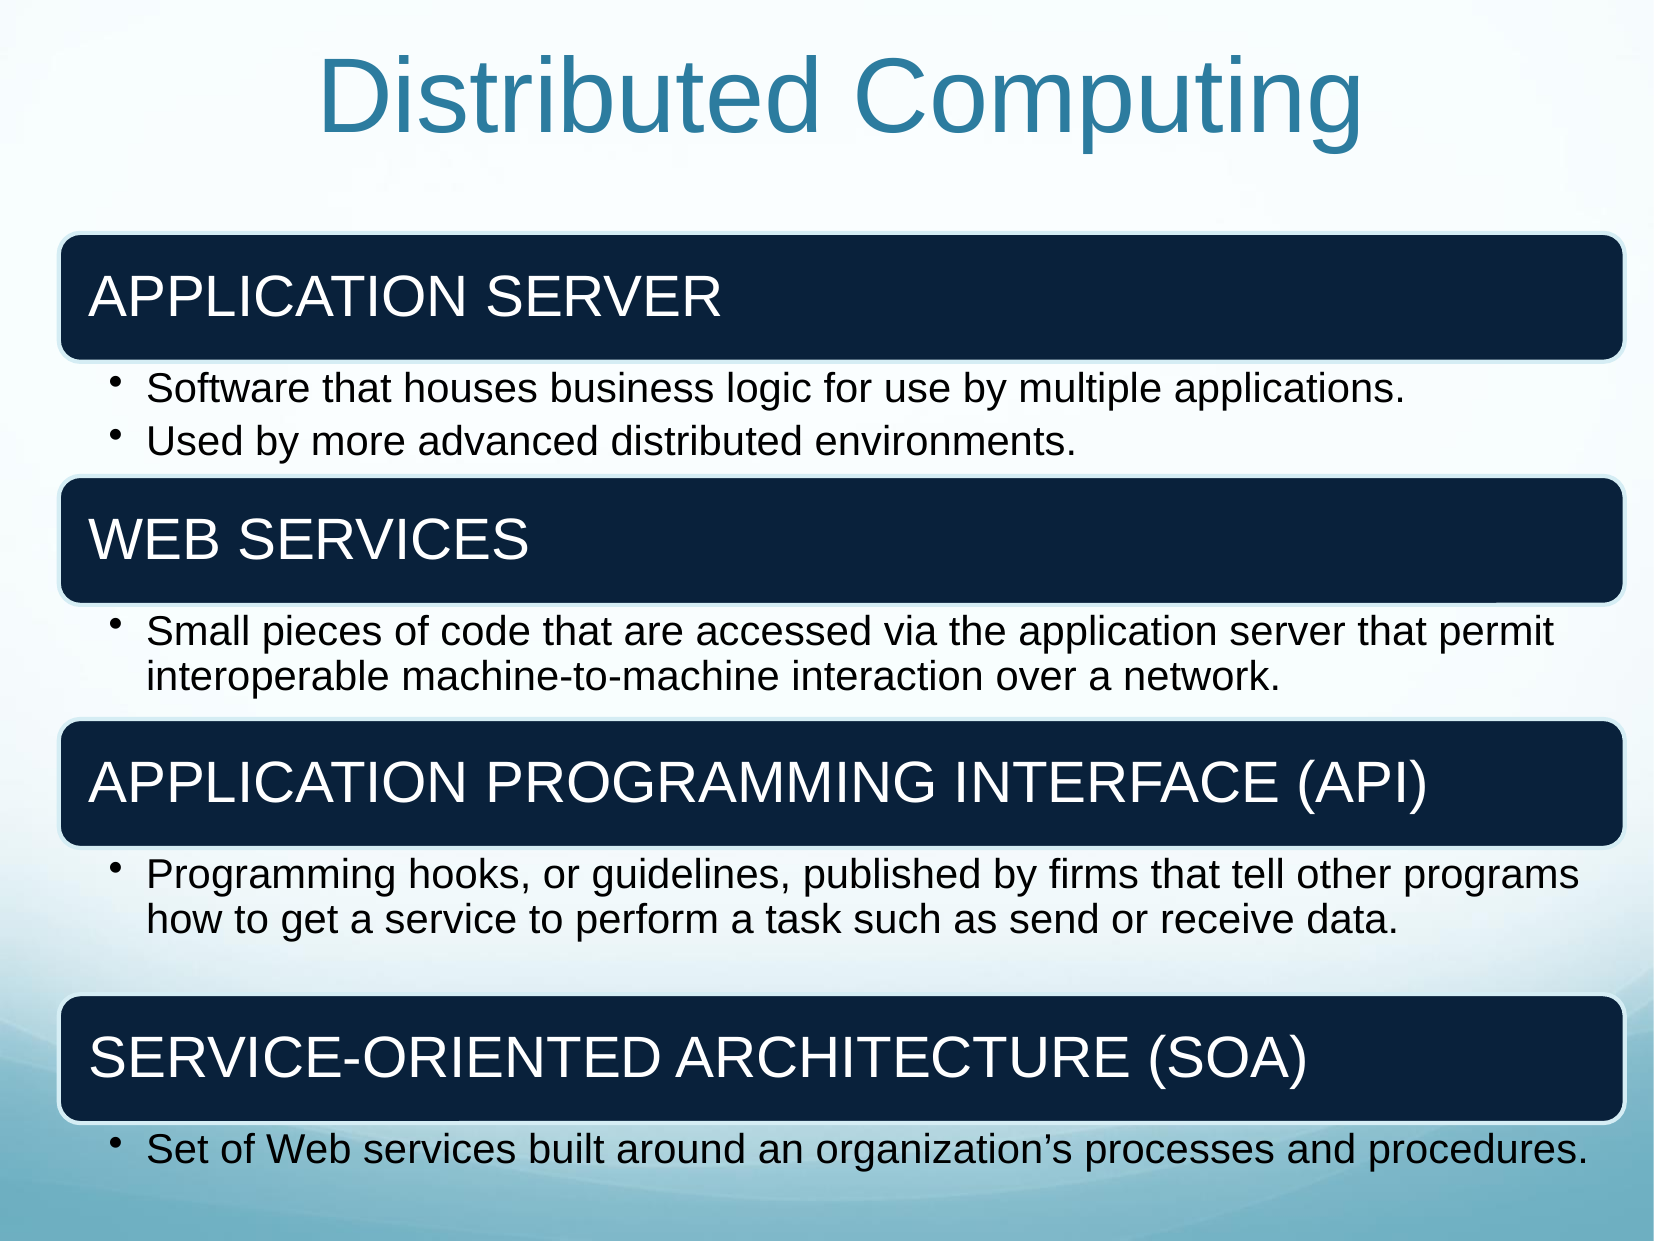

# Distributed Computing
APPLICATION SERVER
Software that houses business logic for use by multiple applications.
Used by more advanced distributed environments.
WEB SERVICES
Small pieces of code that are accessed via the application server that permit interoperable machine-to-machine interaction over a network.
APPLICATION PROGRAMMING INTERFACE (API)
Programming hooks, or guidelines, published by firms that tell other programs how to get a service to perform a task such as send or receive data.
SERVICE-ORIENTED ARCHITECTURE (SOA)
Set of Web services built around an organization’s processes and procedures.